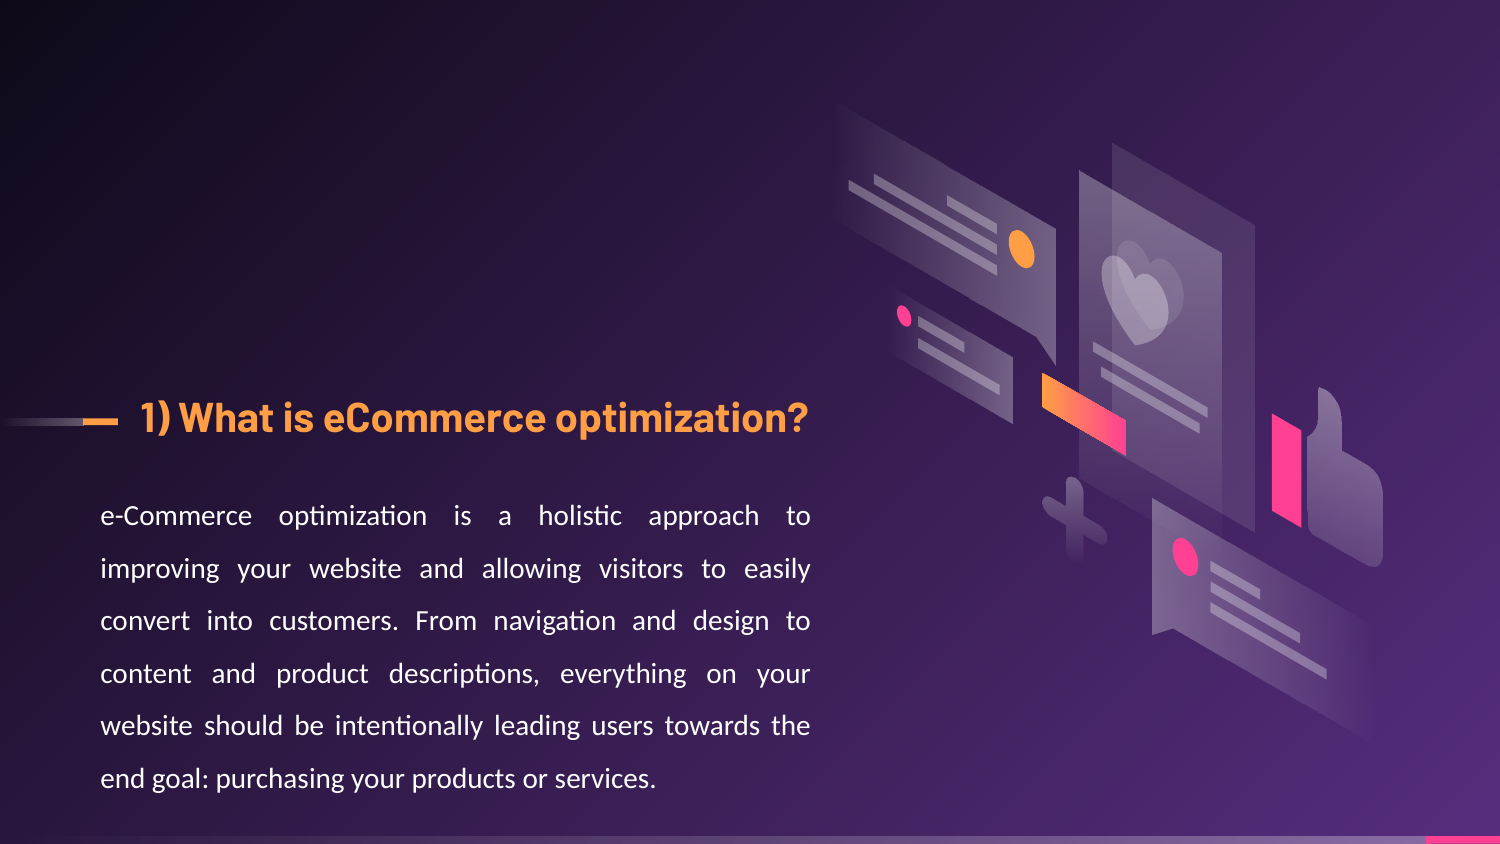

# 1) What is eCommerce optimization?
e-Commerce optimization is a holistic approach to improving your website and allowing visitors to easily convert into customers. From navigation and design to content and product descriptions, everything on your website should be intentionally leading users towards the end goal: purchasing your products or services.